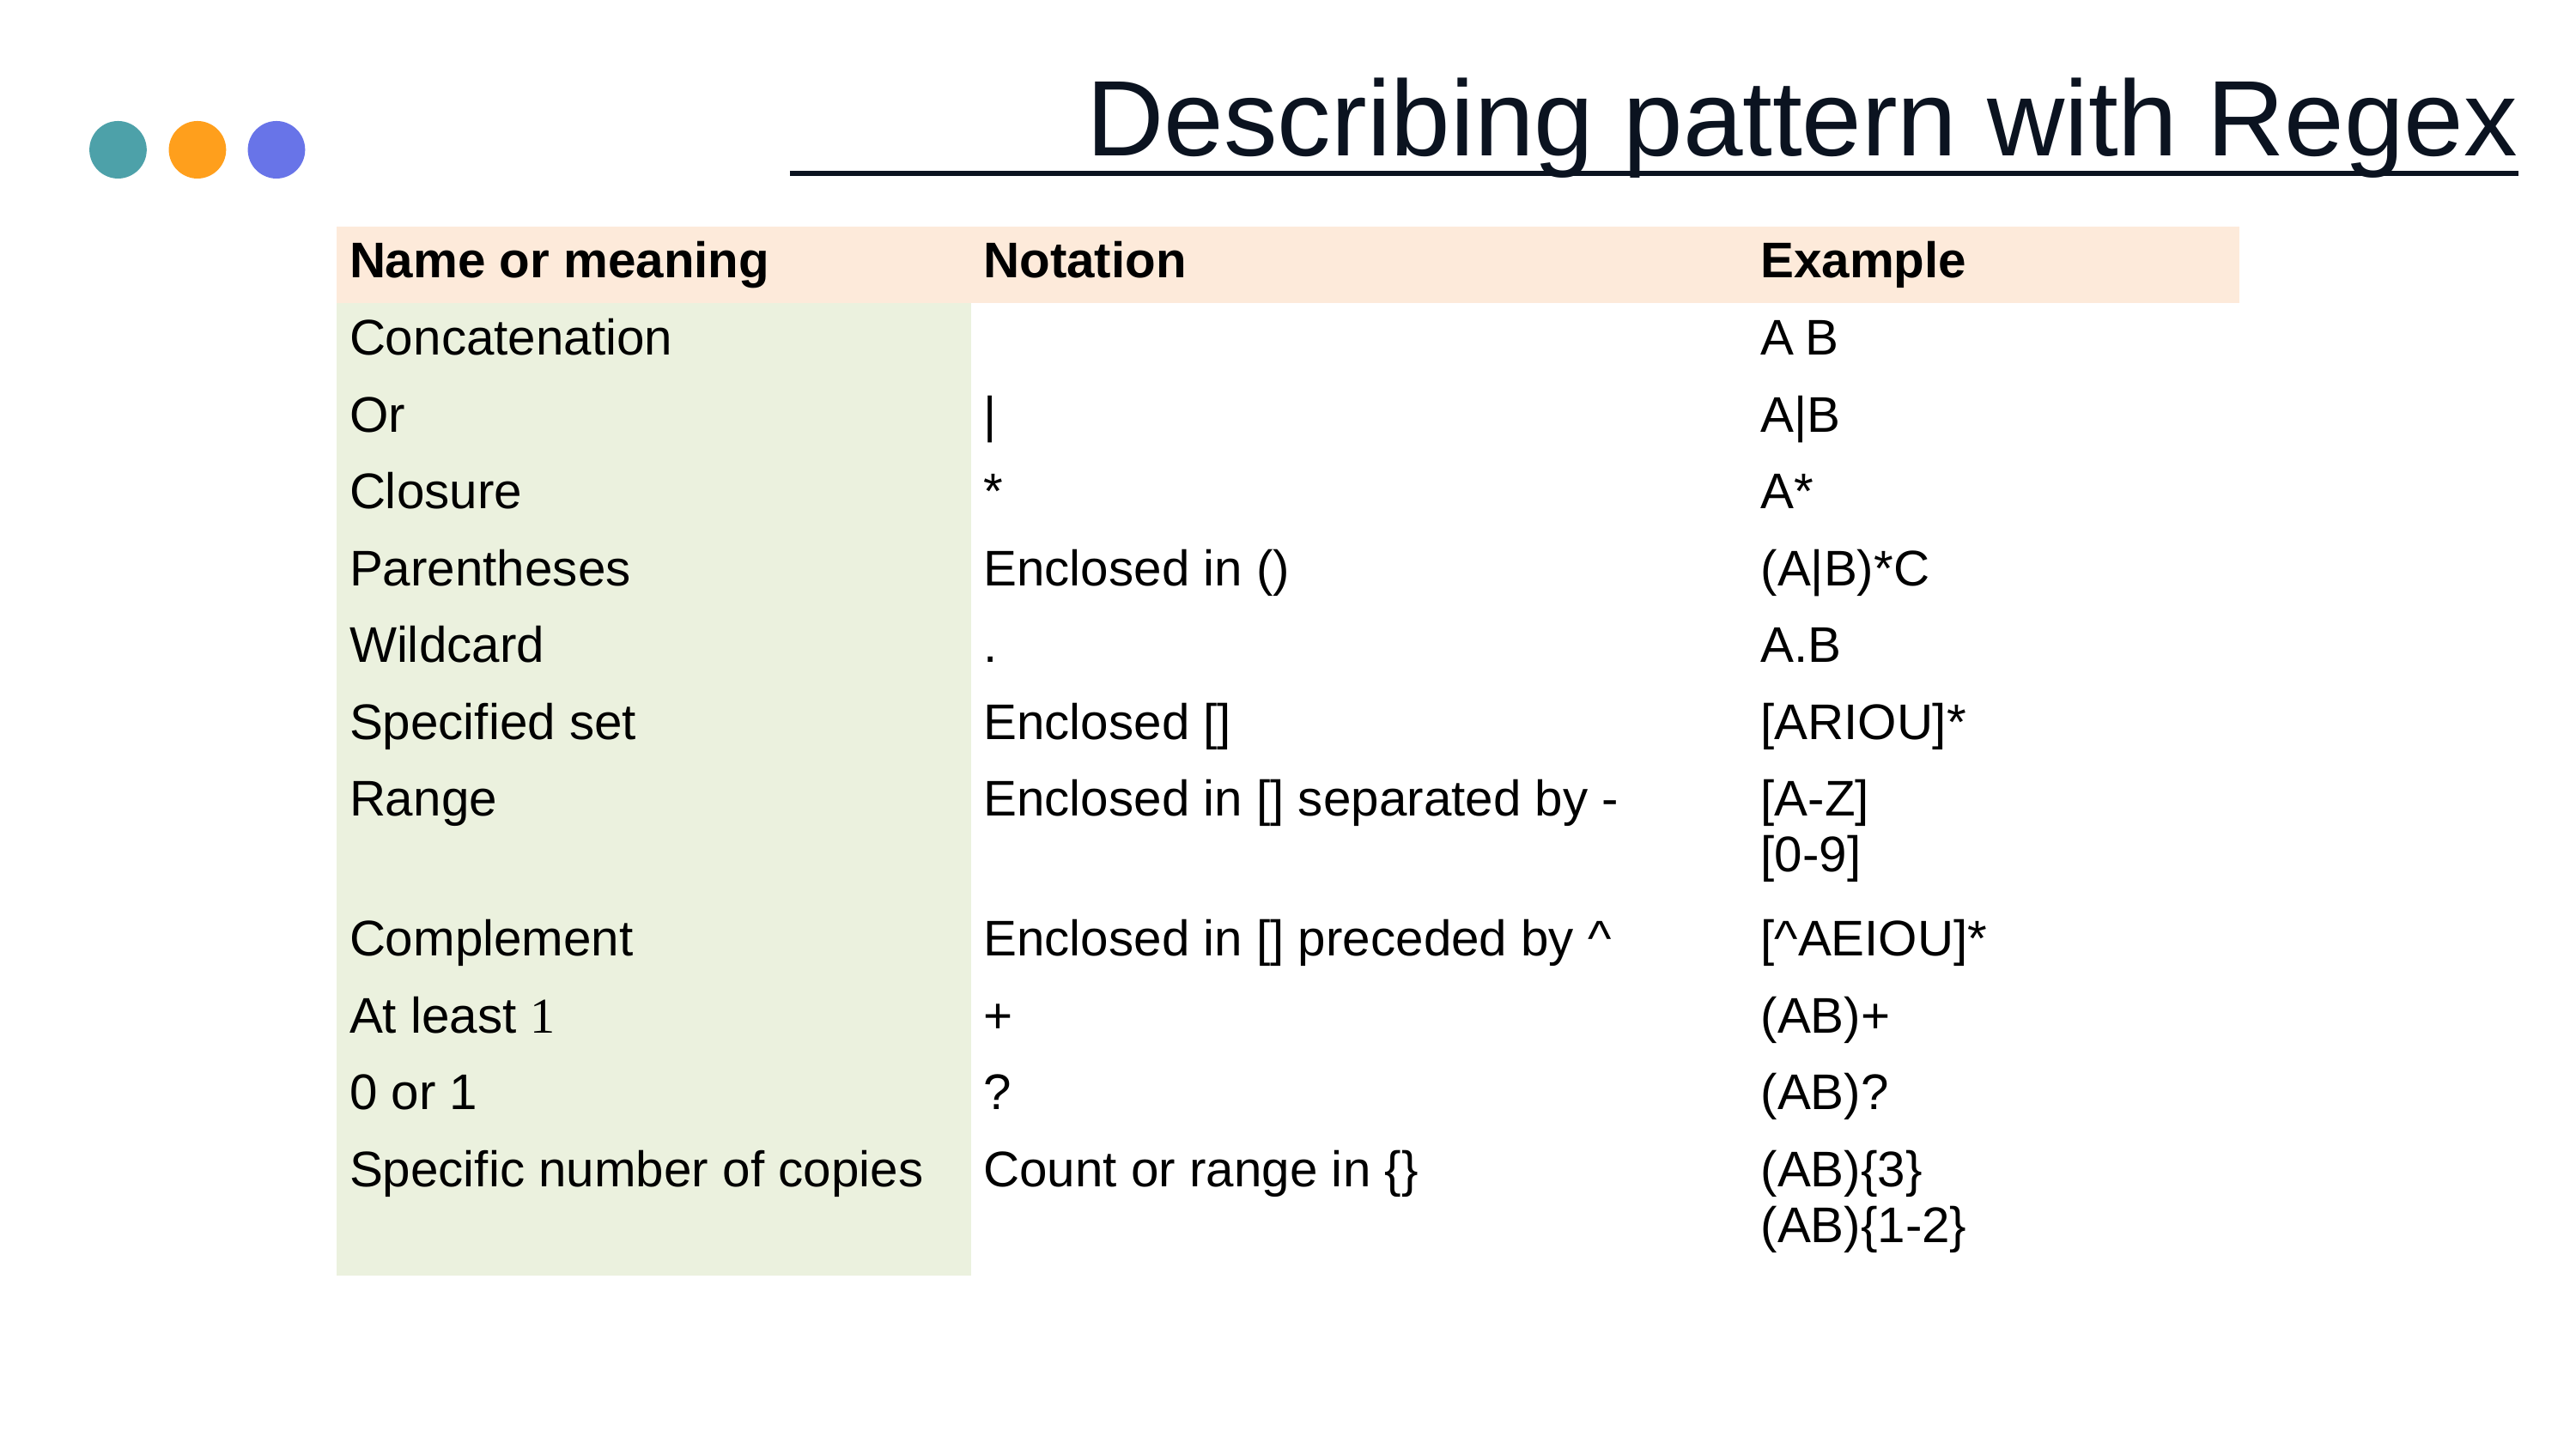

Describing pattern with Regex

| Name or meaning | Notation | Example |
| --- | --- | --- |
| Concatenation |  | A B |
| Or | | | A|B |
| Closure | \* | A\* |
| Parentheses | Enclosed in () | (A|B)\*C |
| Wildcard | . | A.B |
| Specified set | Enclosed [] | [ARIOU]\* |
| Range | Enclosed in [] separated by - | [A-Z] [0-9] |
| Complement | Enclosed in [] preceded by ^ | [^AEIOU]\* |
| At least 1 | + | (AB)+ |
| 0 or 1 | ? | (AB)? |
| Specific number of copies | Count or range in {} | (AB){3} (AB){1-2} |